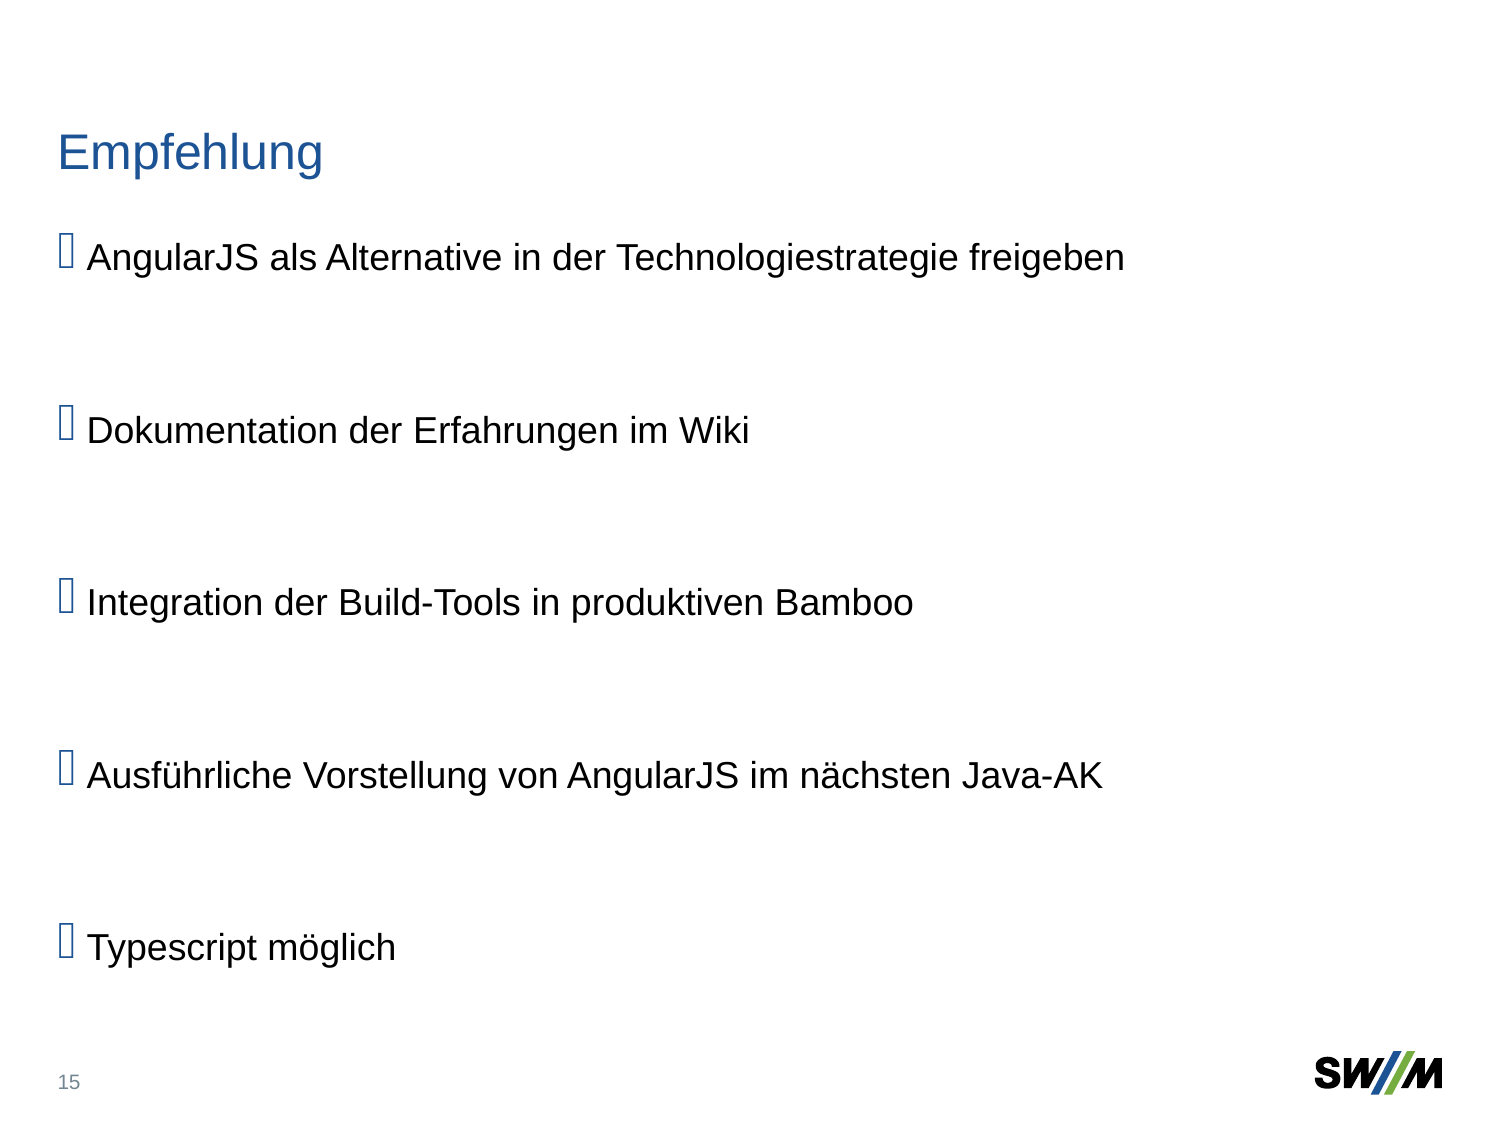

# Empfehlung
AngularJS als Alternative in der Technologiestrategie freigeben

Dokumentation der Erfahrungen im Wiki

Integration der Build-Tools in produktiven Bamboo

Ausführliche Vorstellung von AngularJS im nächsten Java-AK

Typescript möglich

15